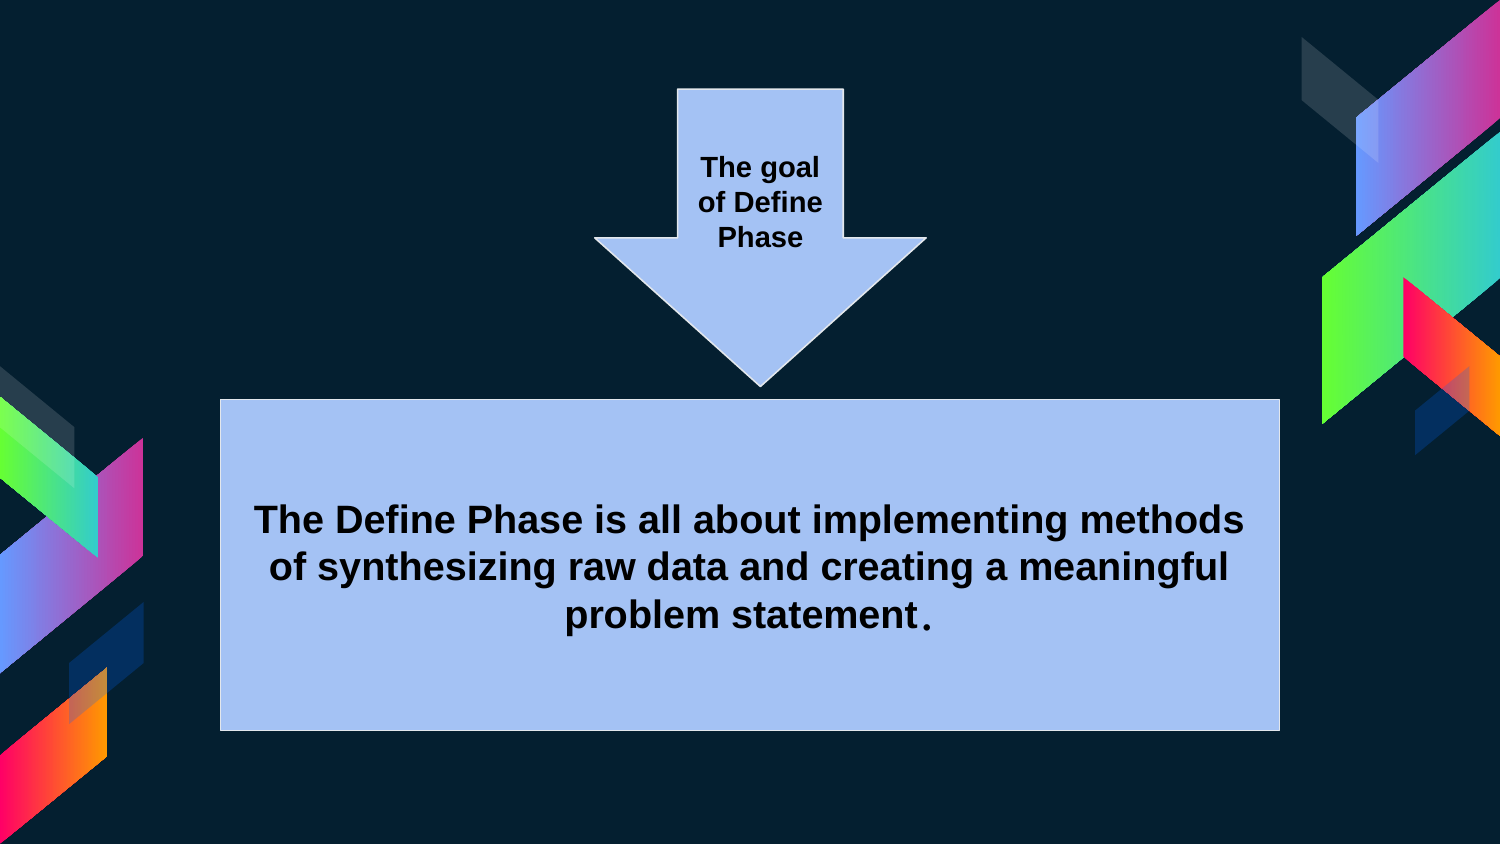

The goal of Define Phase
The Define Phase is all about implementing methods of synthesizing raw data and creating a meaningful problem statement.